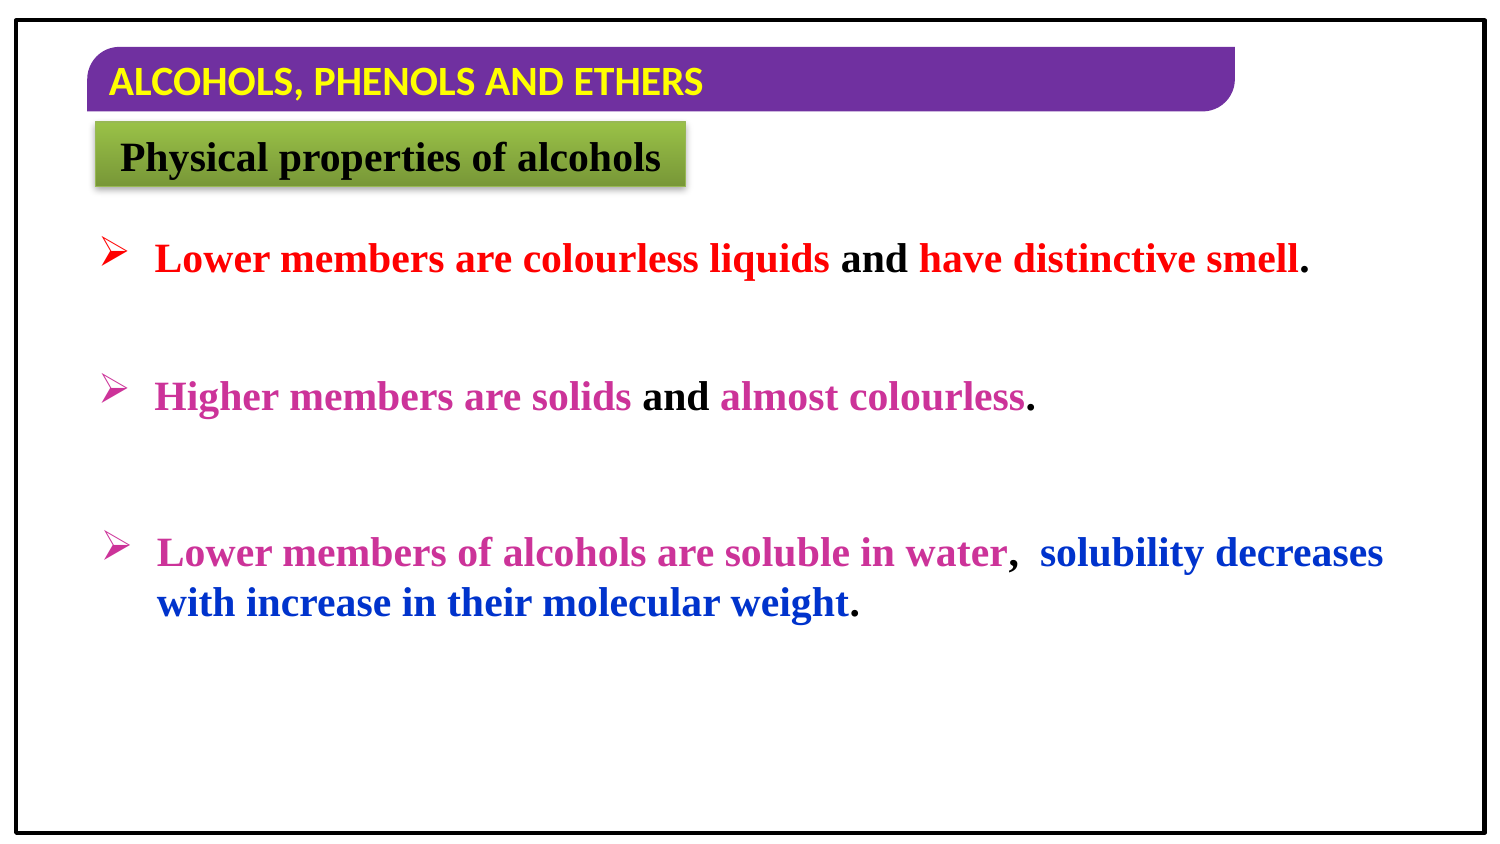

Physical properties of alcohols
Lower members are colourless liquids and have distinctive smell.
Higher members are solids and almost colourless.
Lower members of alcohols are soluble in water,  solubility decreases with increase in their molecular weight.